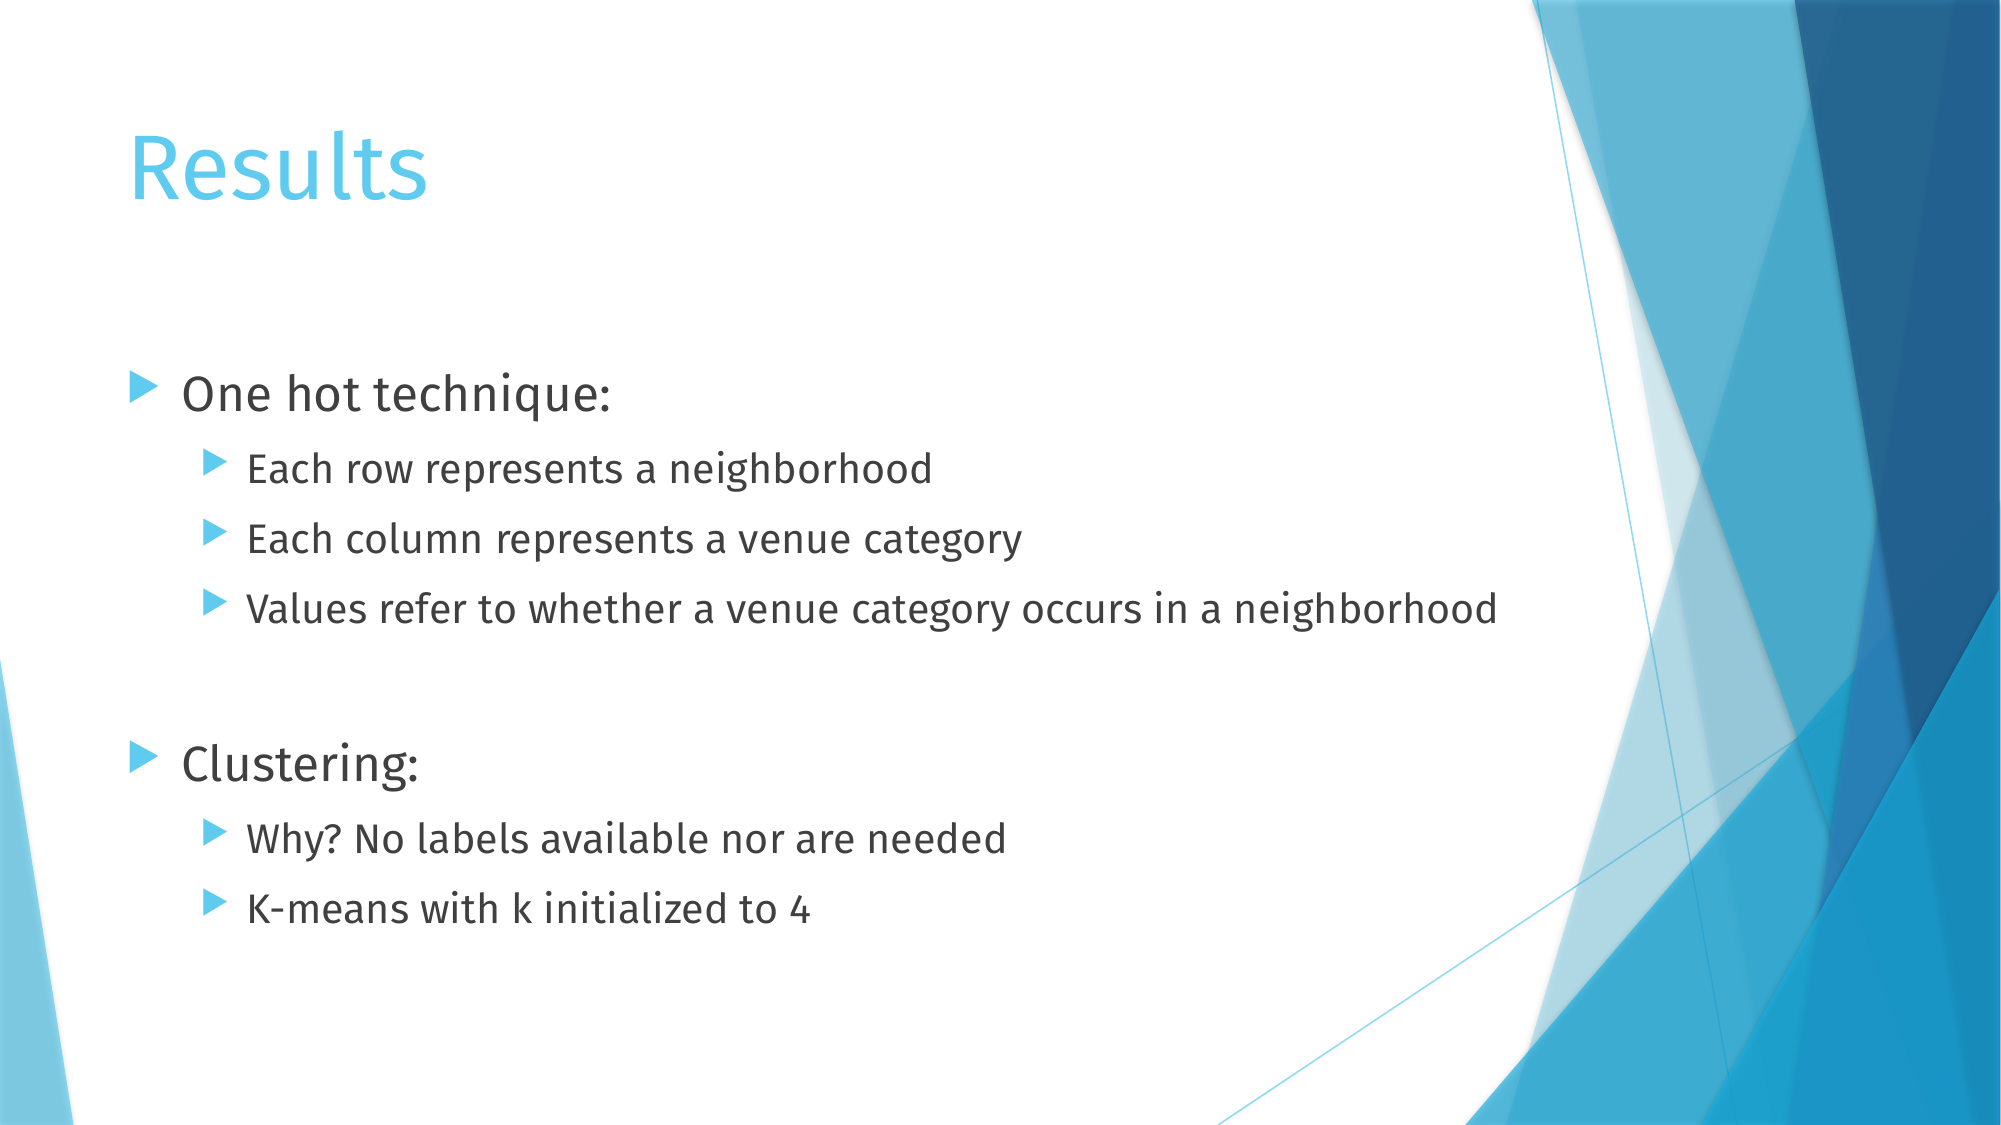

# Results
One hot technique:
Each row represents a neighborhood
Each column represents a venue category
Values refer to whether a venue category occurs in a neighborhood

Clustering:
Why? No labels available nor are needed
K-means with k initialized to 4